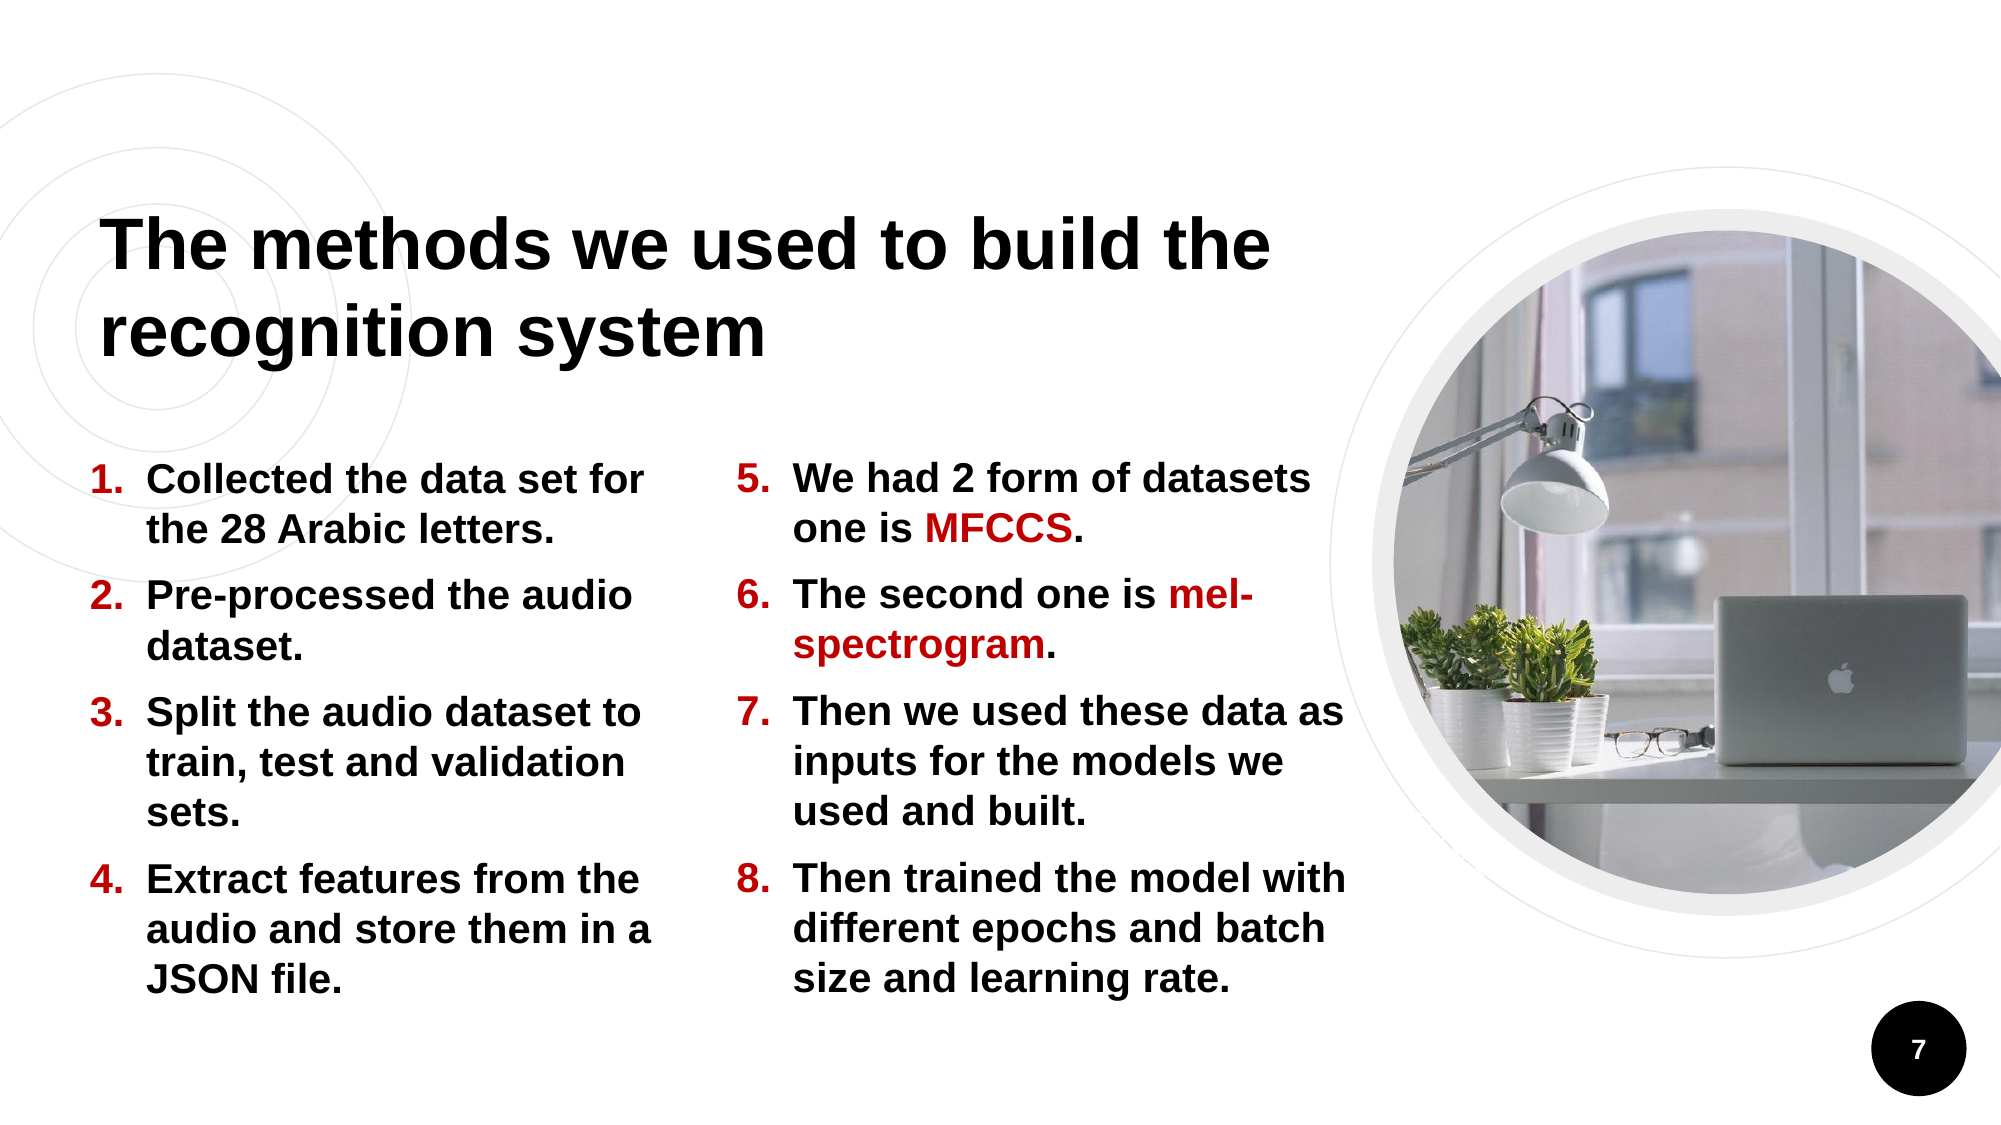

The methods we used to build the recognition system
We had 2 form of datasets one is MFCCS.
The second one is mel-spectrogram.
Then we used these data as inputs for the models we used and built.
Then trained the model with different epochs and batch size and learning rate.
Collected the data set for the 28 Arabic letters.
Pre-processed the audio dataset.
Split the audio dataset to train, test and validation sets.
Extract features from the audio and store them in a JSON file.

7